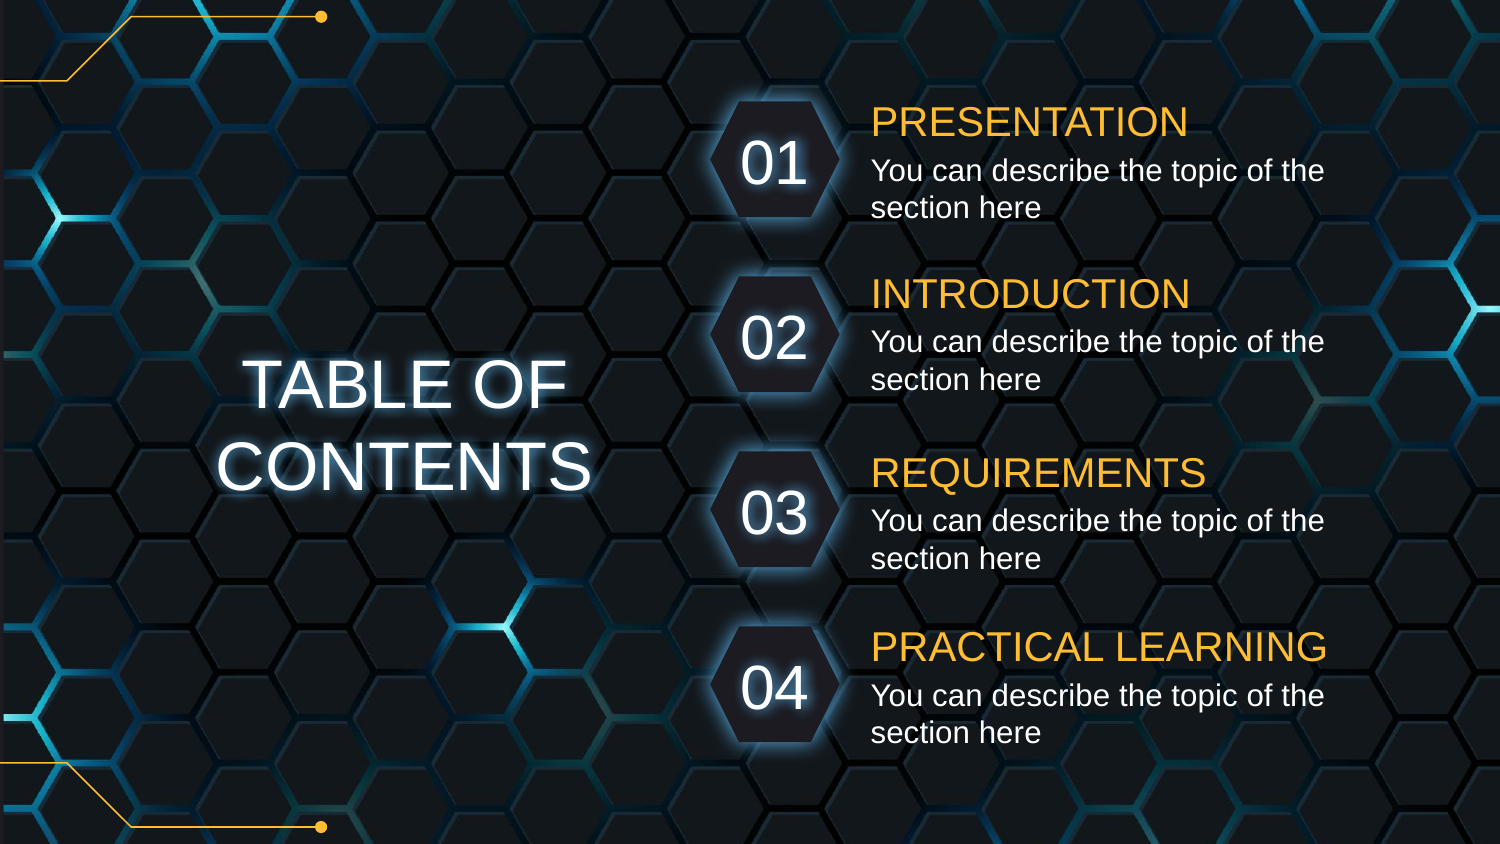

PRESENTATION

# 01
You can describe the topic of the section here
INTRODUCTION

02
TABLE OF CONTENTS
You can describe the topic of the section here
REQUIREMENTS

03
You can describe the topic of the section here
PRACTICAL LEARNING

04
You can describe the topic of the section here